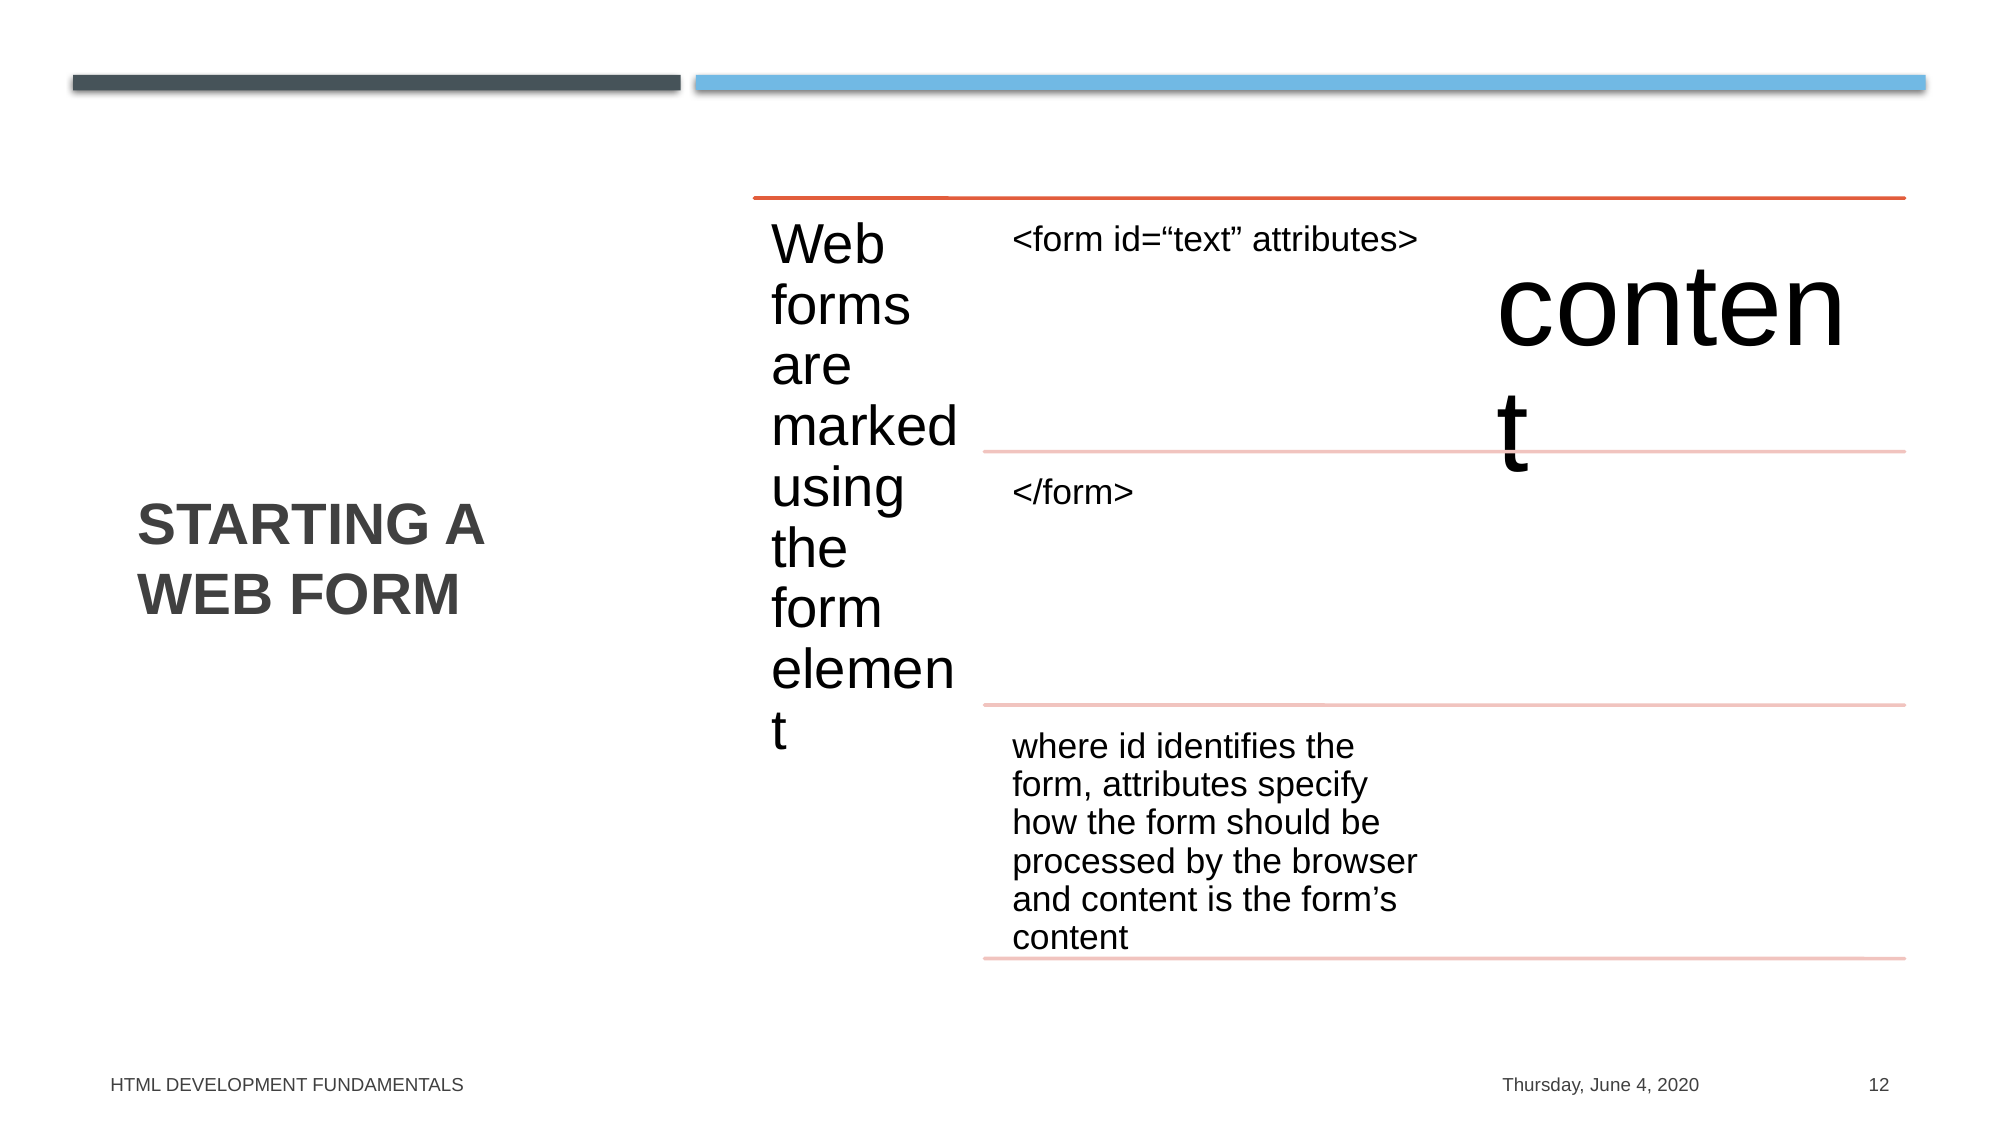

# Starting a Web Form
Web forms are marked using the form element
<form id=“text” attributes>
content
</form>
where id identifies the form, attributes specify how the form should be processed by the browser and content is the form’s content
HTML Development Fundamentals
Thursday, June 4, 2020
12